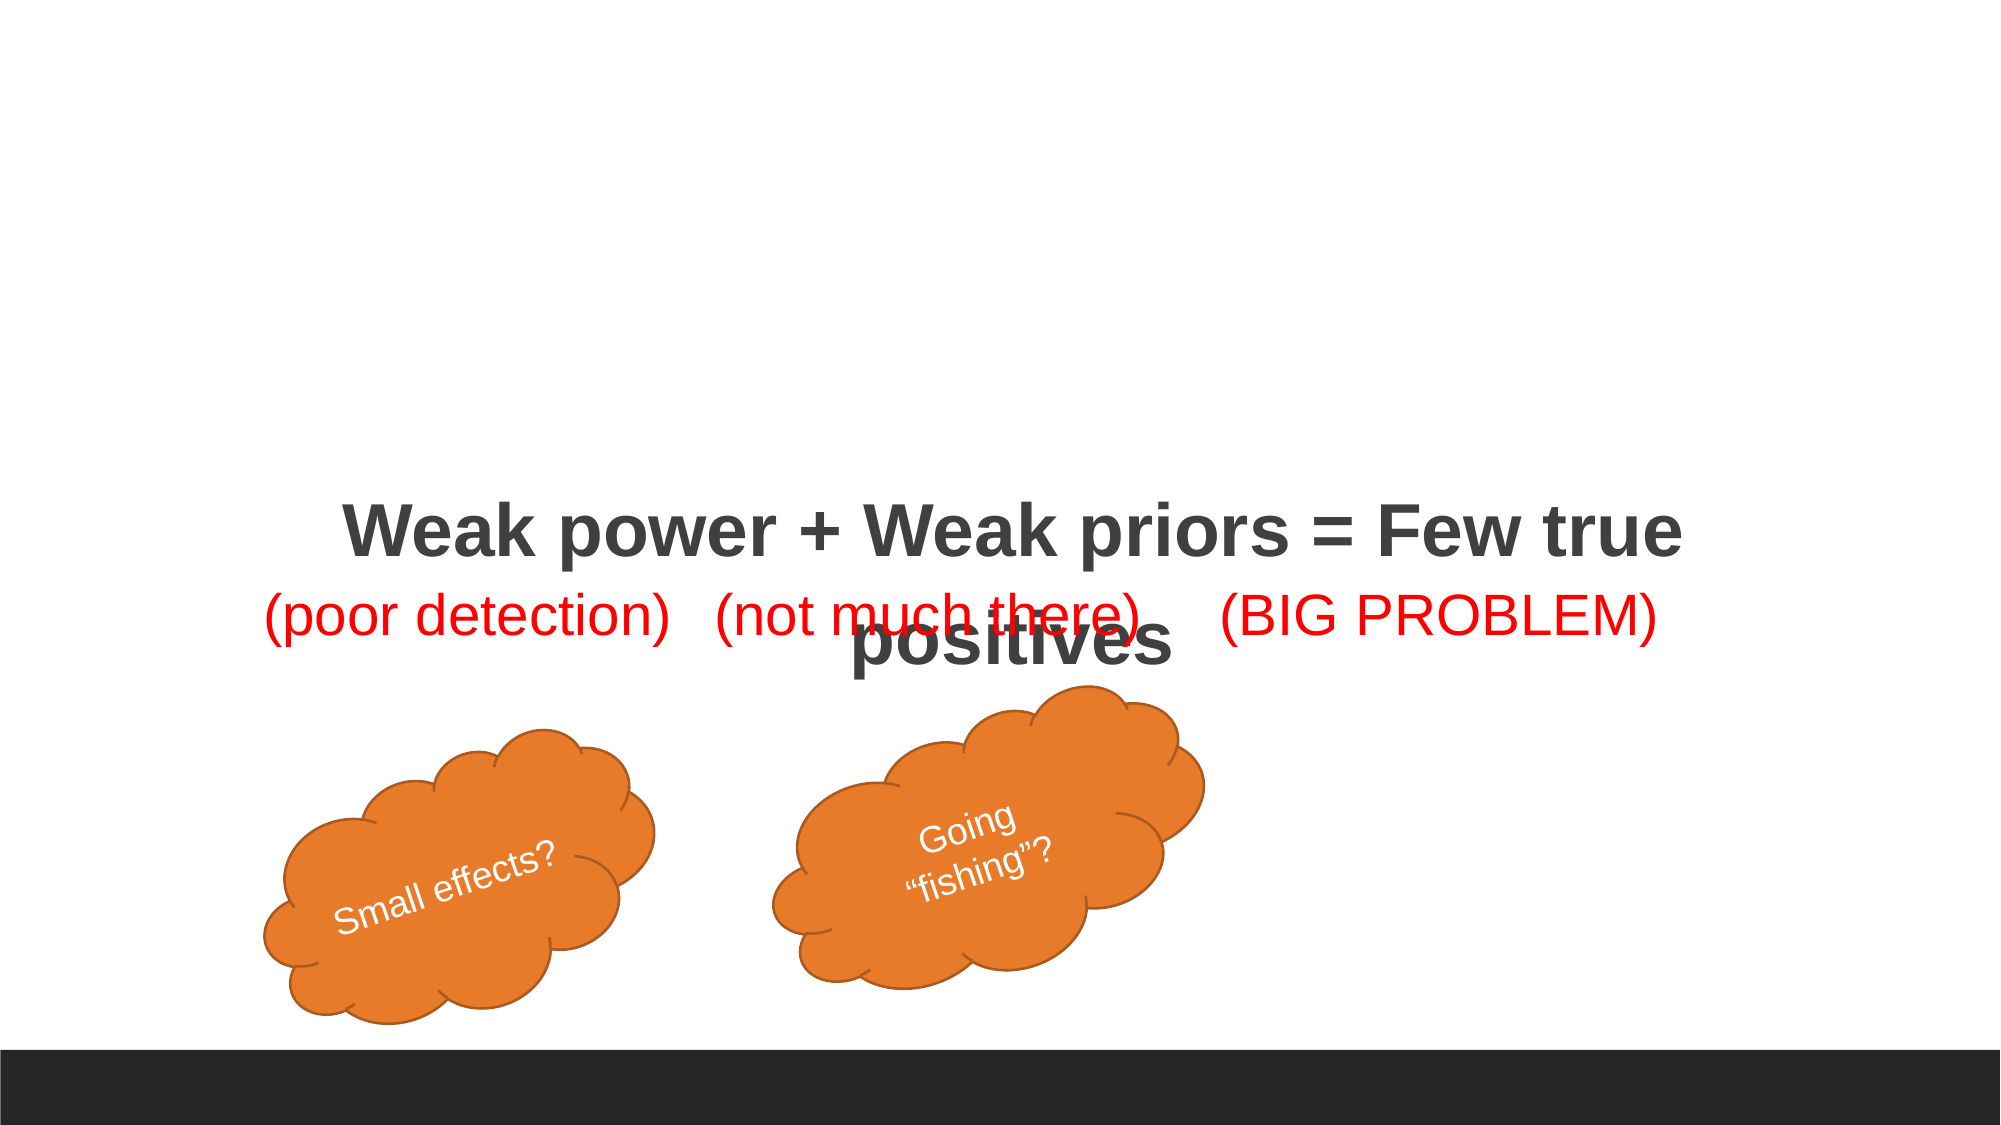

Weak power + Weak priors = Few true positives
(poor detection)
(not much there)
(BIG PROBLEM)
Going “fishing”?
Small effects?